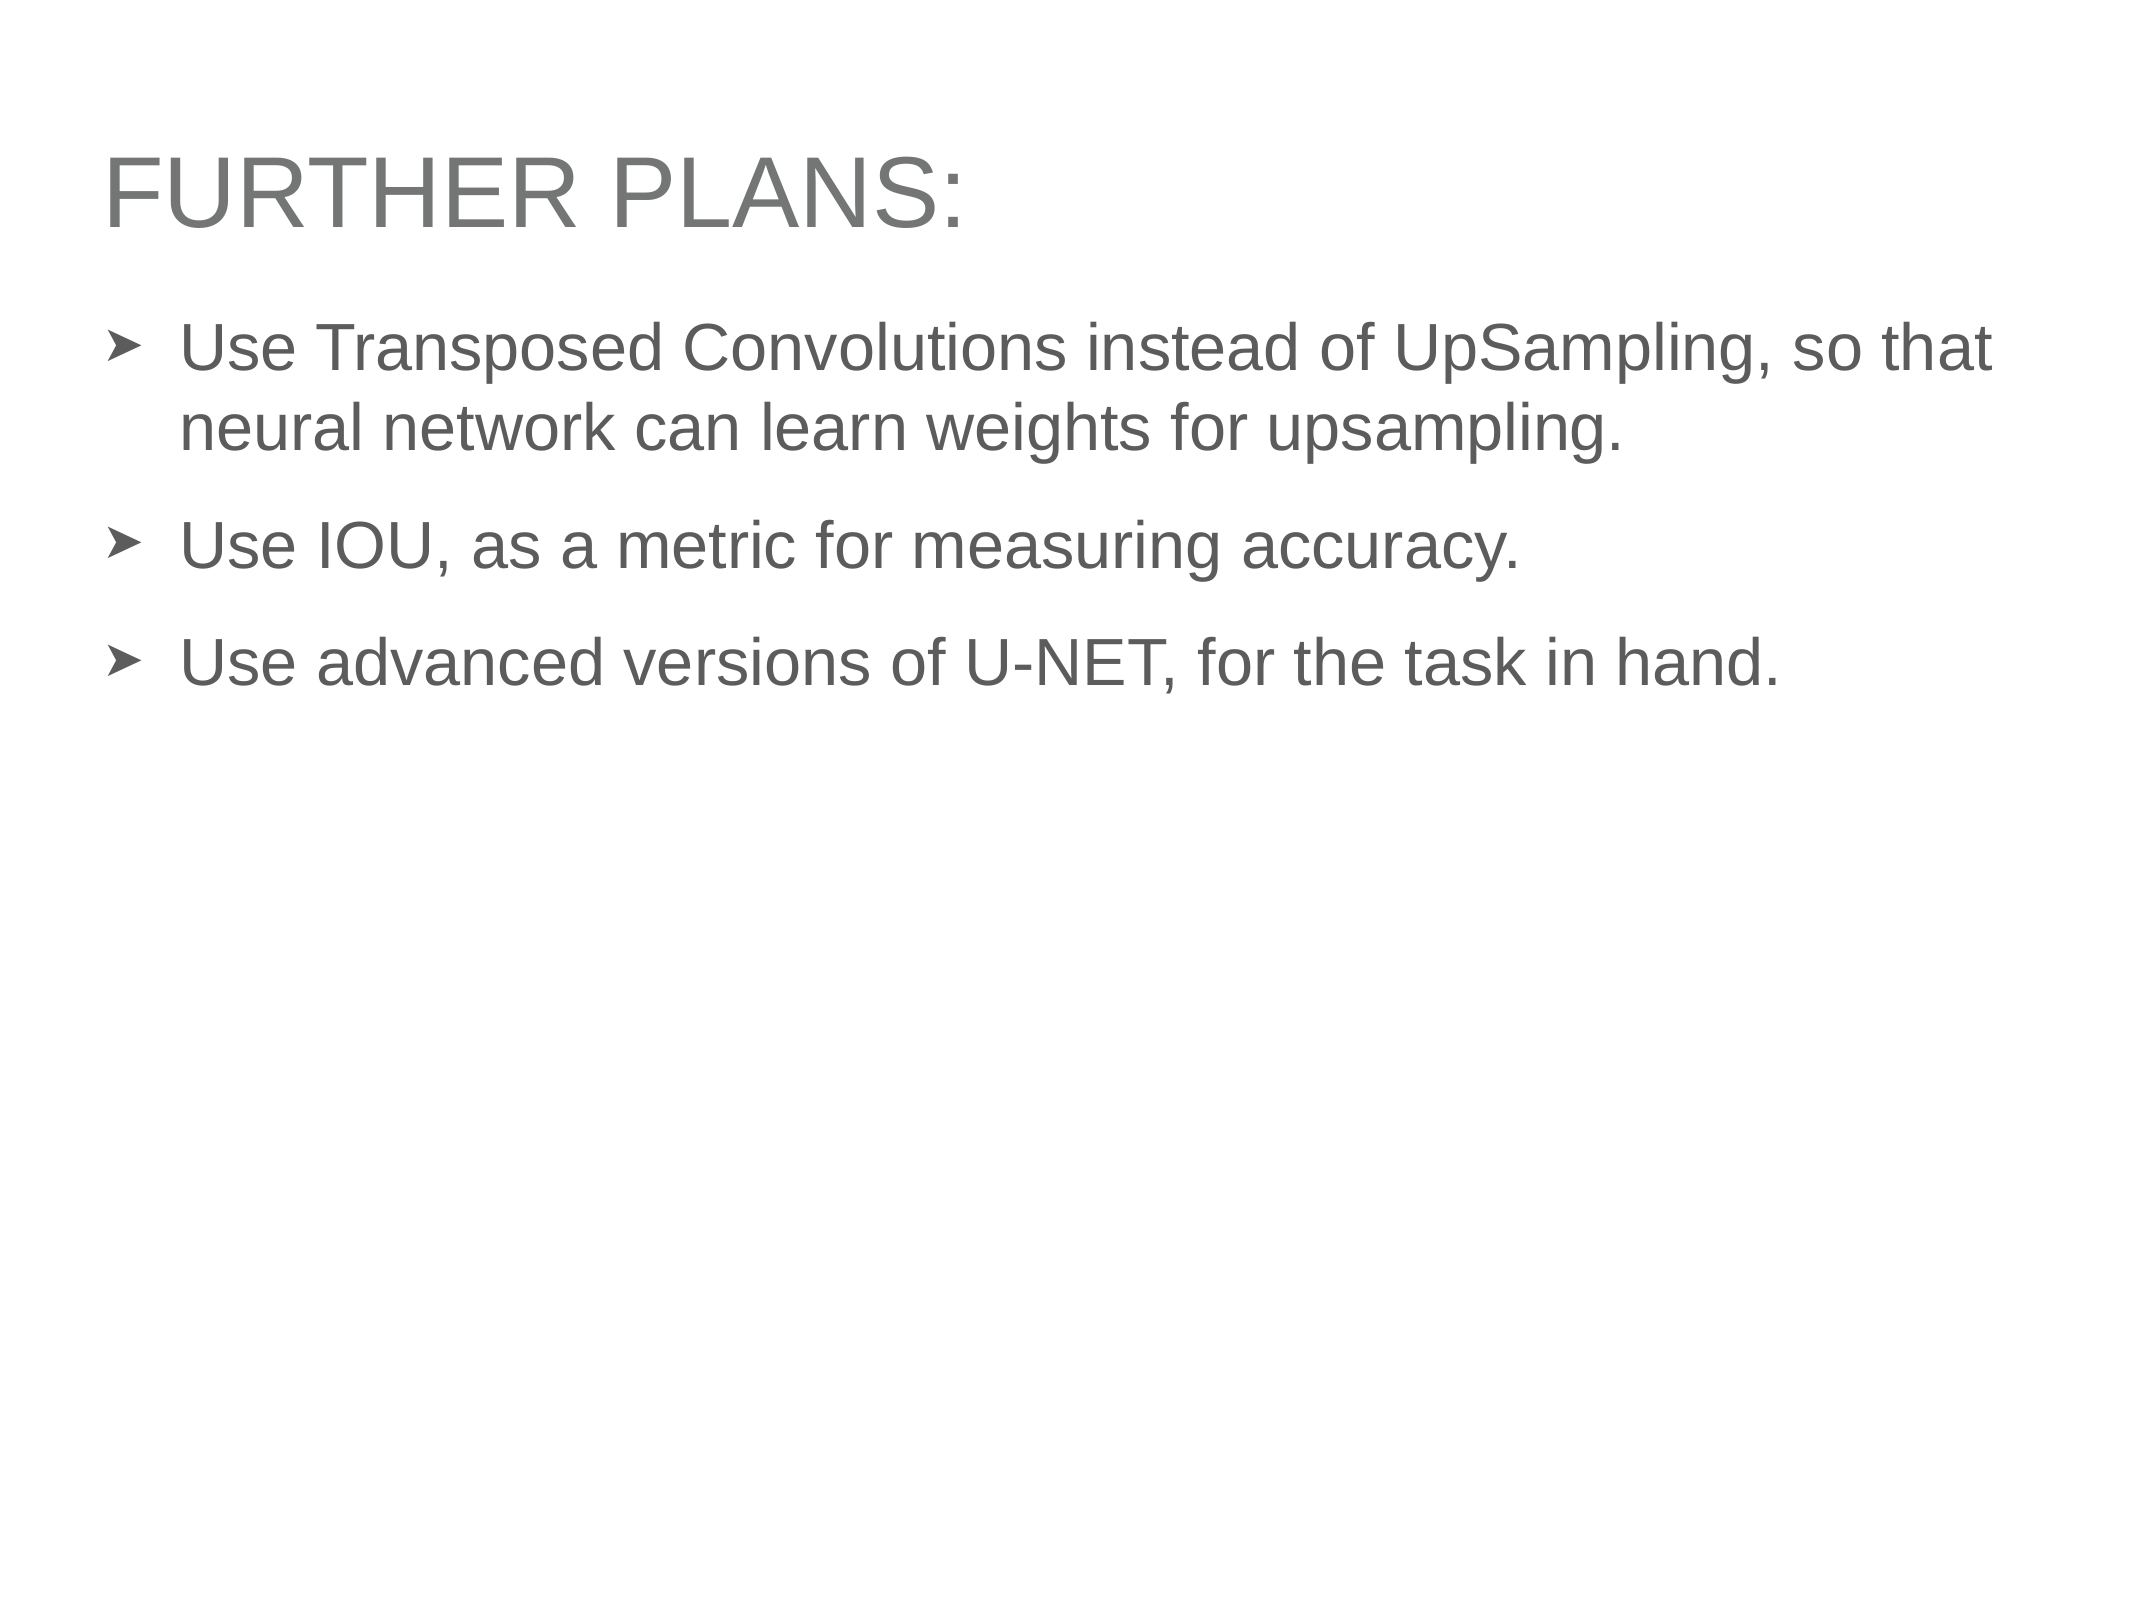

# FURTHER PLANS:

Use Transposed Convolutions instead of UpSampling, so that neural network can learn weights for upsampling.
Use IOU, as a metric for measuring accuracy.
Use advanced versions of U-NET, for the task in hand.